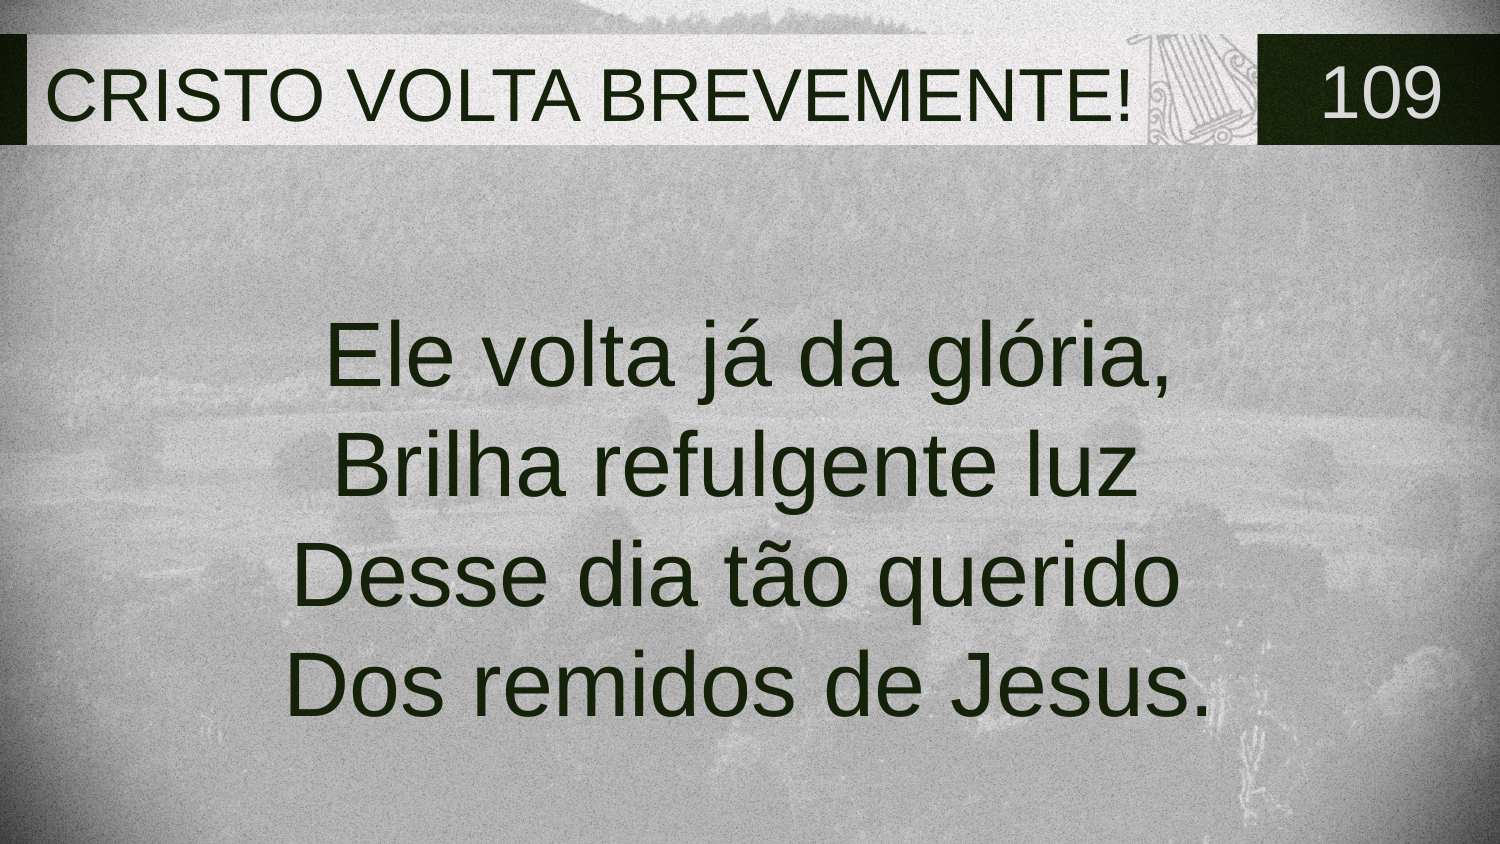

# CRISTO VOLTA BREVEMENTE!
109
Ele volta já da glória,
Brilha refulgente luz
Desse dia tão querido
Dos remidos de Jesus.